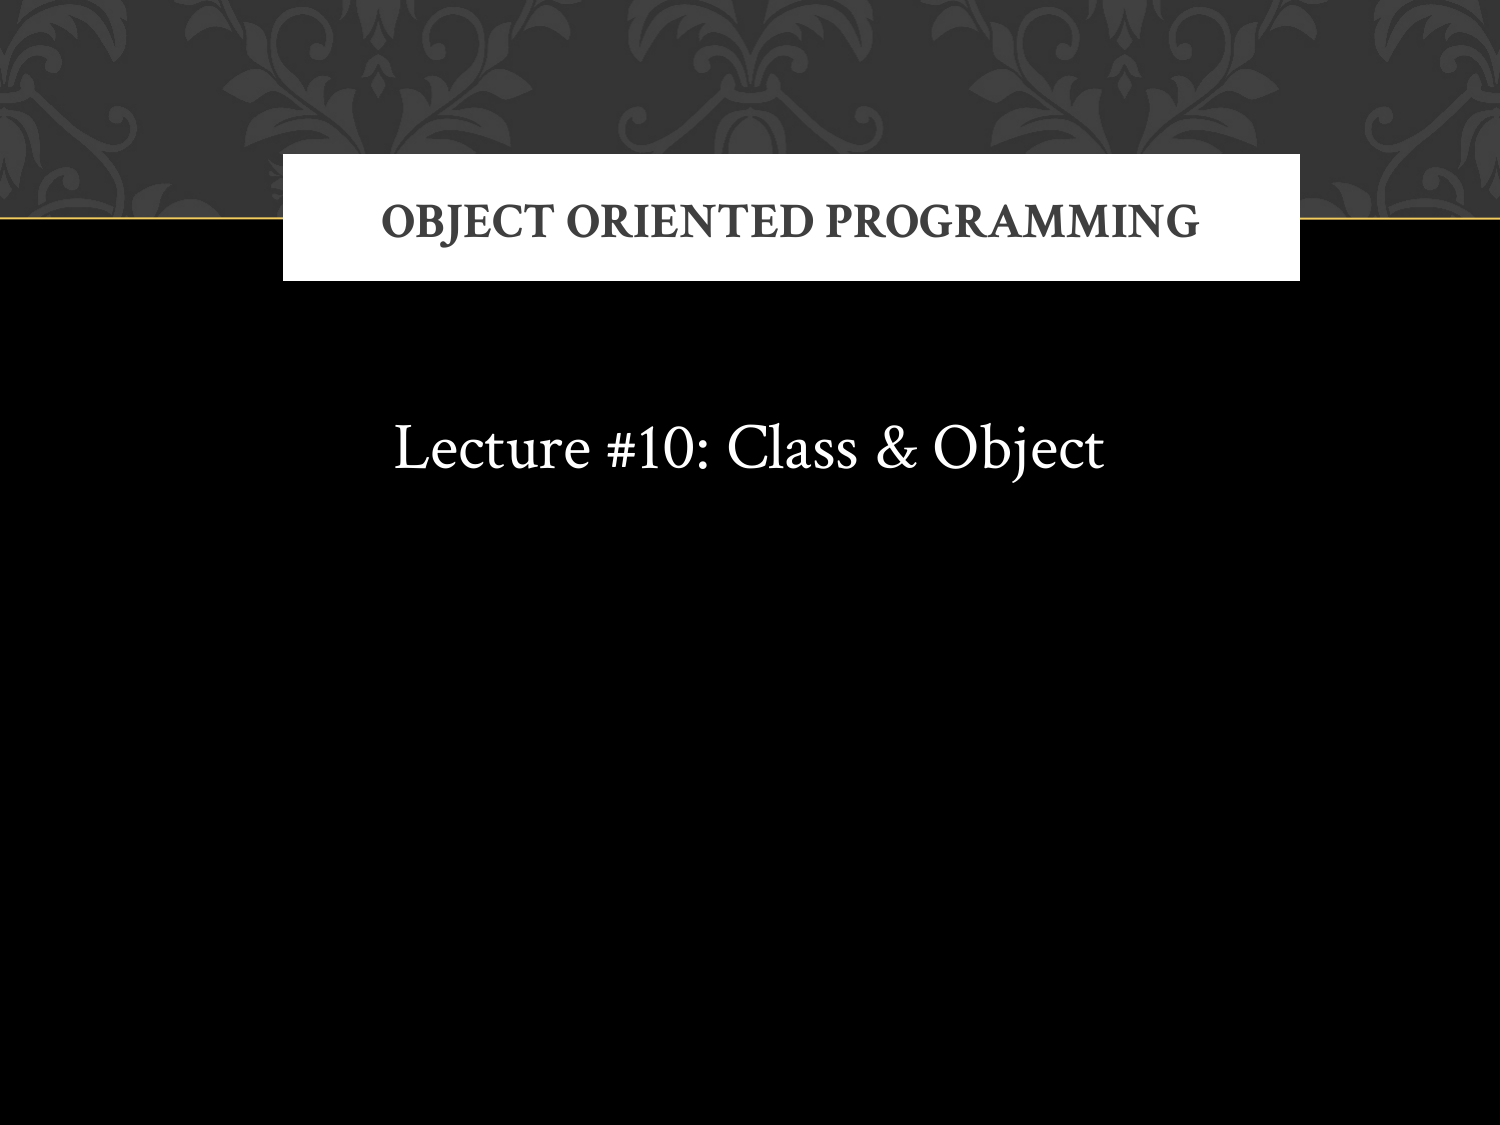

# OBJECT ORIENTED PROGRAMMING

Lecture #10: Class & Object